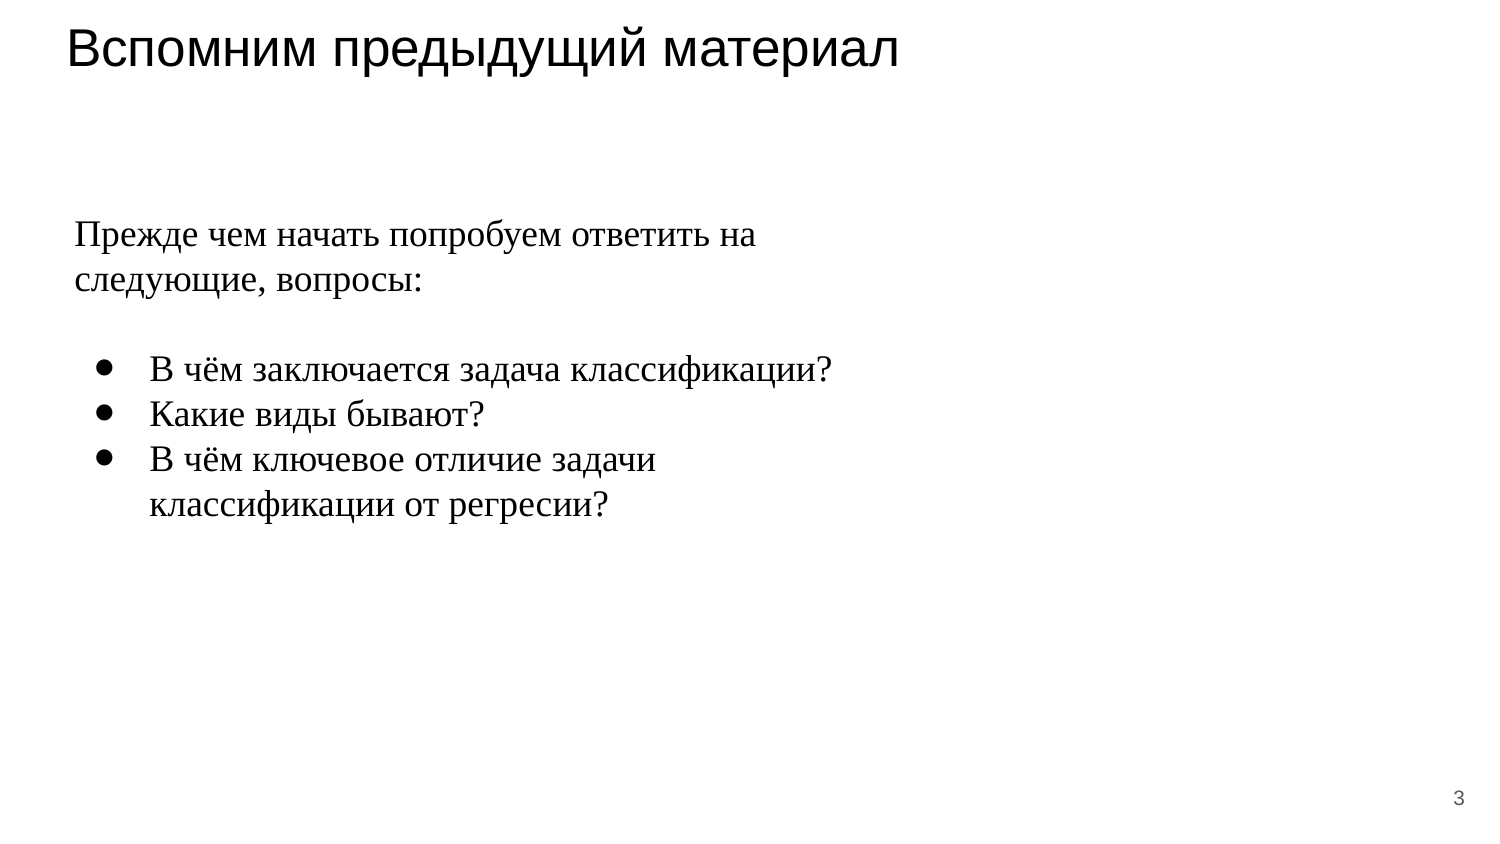

# Вспомним предыдущий материал

Прежде чем начать попробуем ответить на следующие, вопросы:

В чём заключается задача классификации?
Какие виды бывают?
В чём ключевое отличие задачи классификации от регресии?
3